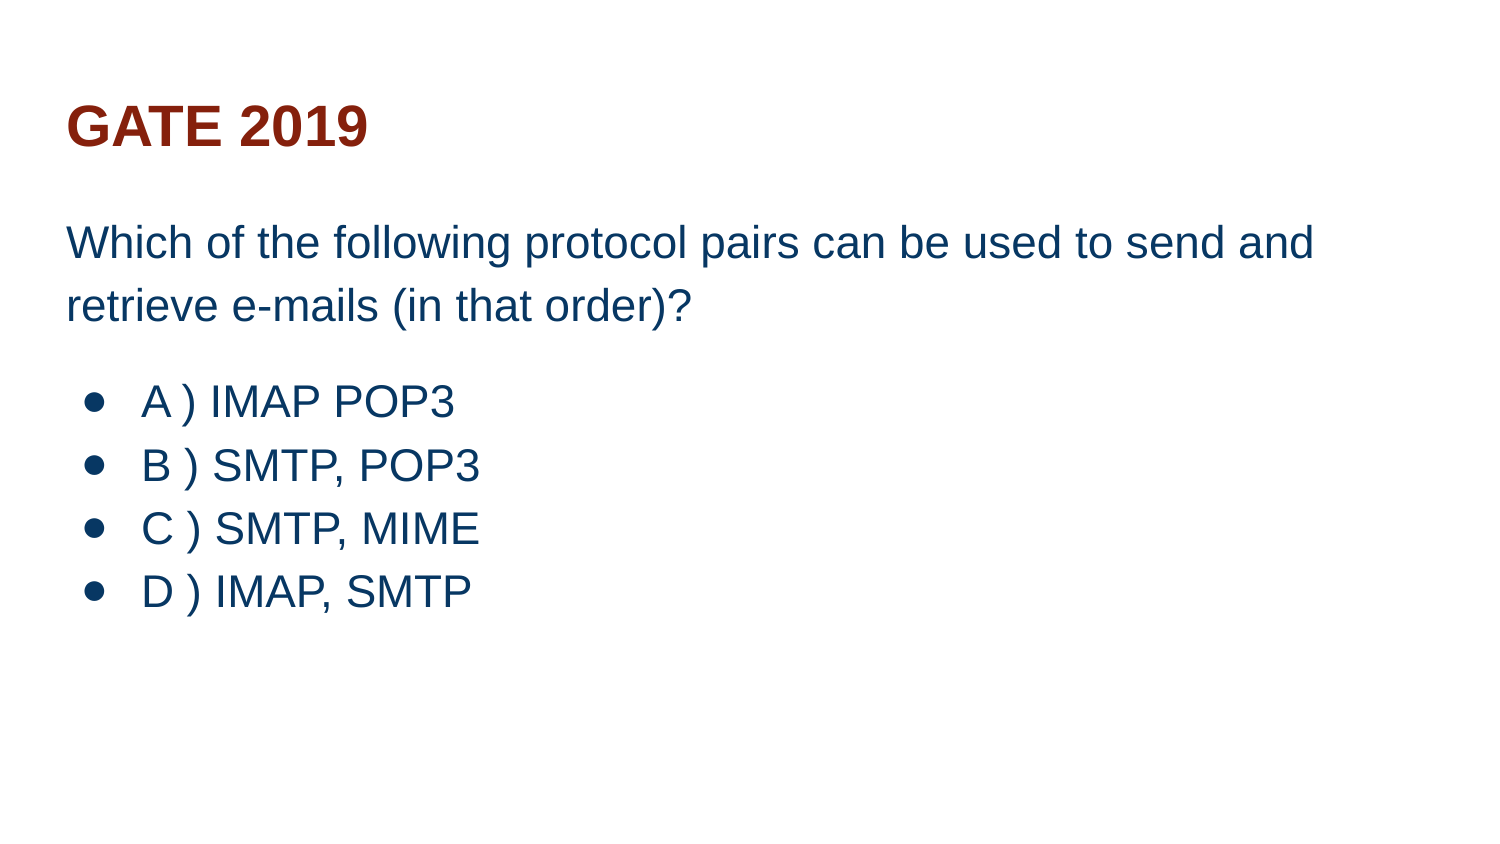

# GATE 2019
Which of the following protocol pairs can be used to send and retrieve e-mails (in that order)?
A ) IMAP POP3
B ) SMTP, POP3
C ) SMTP, MIME
D ) IMAP, SMTP